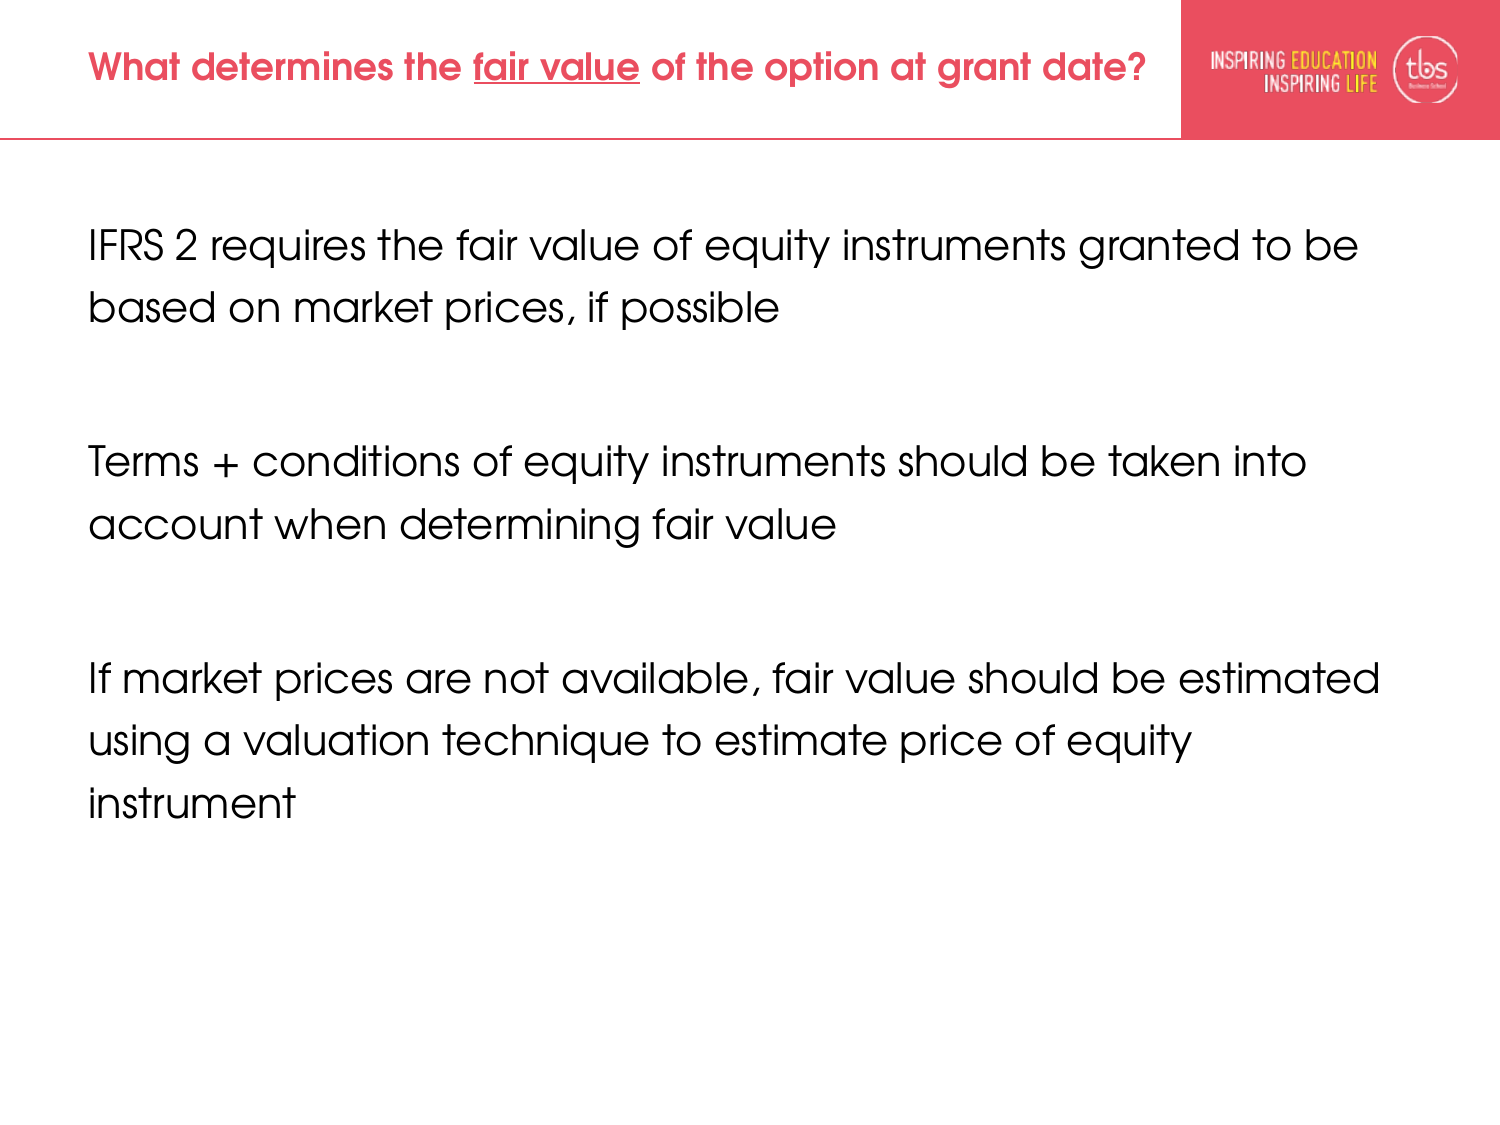

# What determines the fair value of the option at grant date?
IFRS 2 requires the fair value of equity instruments granted to be based on market prices, if possible
Terms + conditions of equity instruments should be taken into account when determining fair value
If market prices are not available, fair value should be estimated using a valuation technique to estimate price of equity instrument